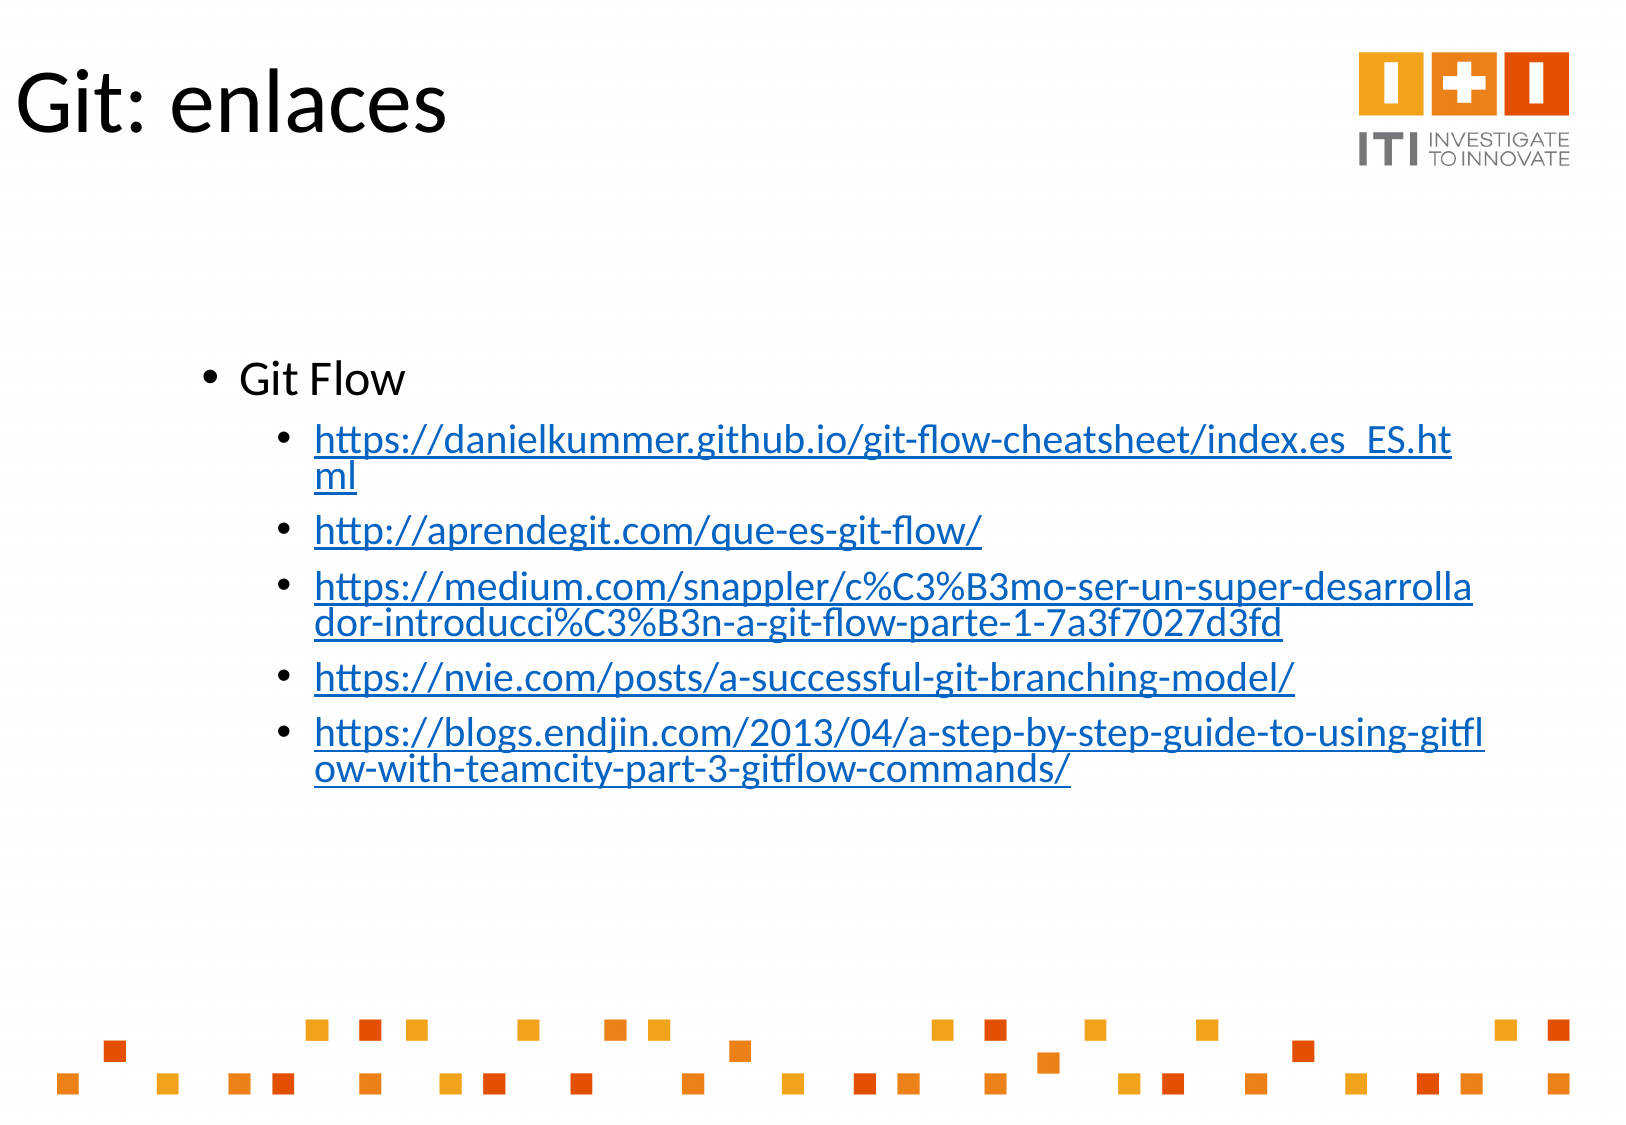

# Git: enlaces

Git Flow
https://danielkummer.github.io/git-flow-cheatsheet/index.es_ES.html
http://aprendegit.com/que-es-git-flow/
https://medium.com/snappler/c%C3%B3mo-ser-un-super-desarrollador-introducci%C3%B3n-a-git-flow-parte-1-7a3f7027d3fd
https://nvie.com/posts/a-successful-git-branching-model/
https://blogs.endjin.com/2013/04/a-step-by-step-guide-to-using-gitflow-with-teamcity-part-3-gitflow-commands/